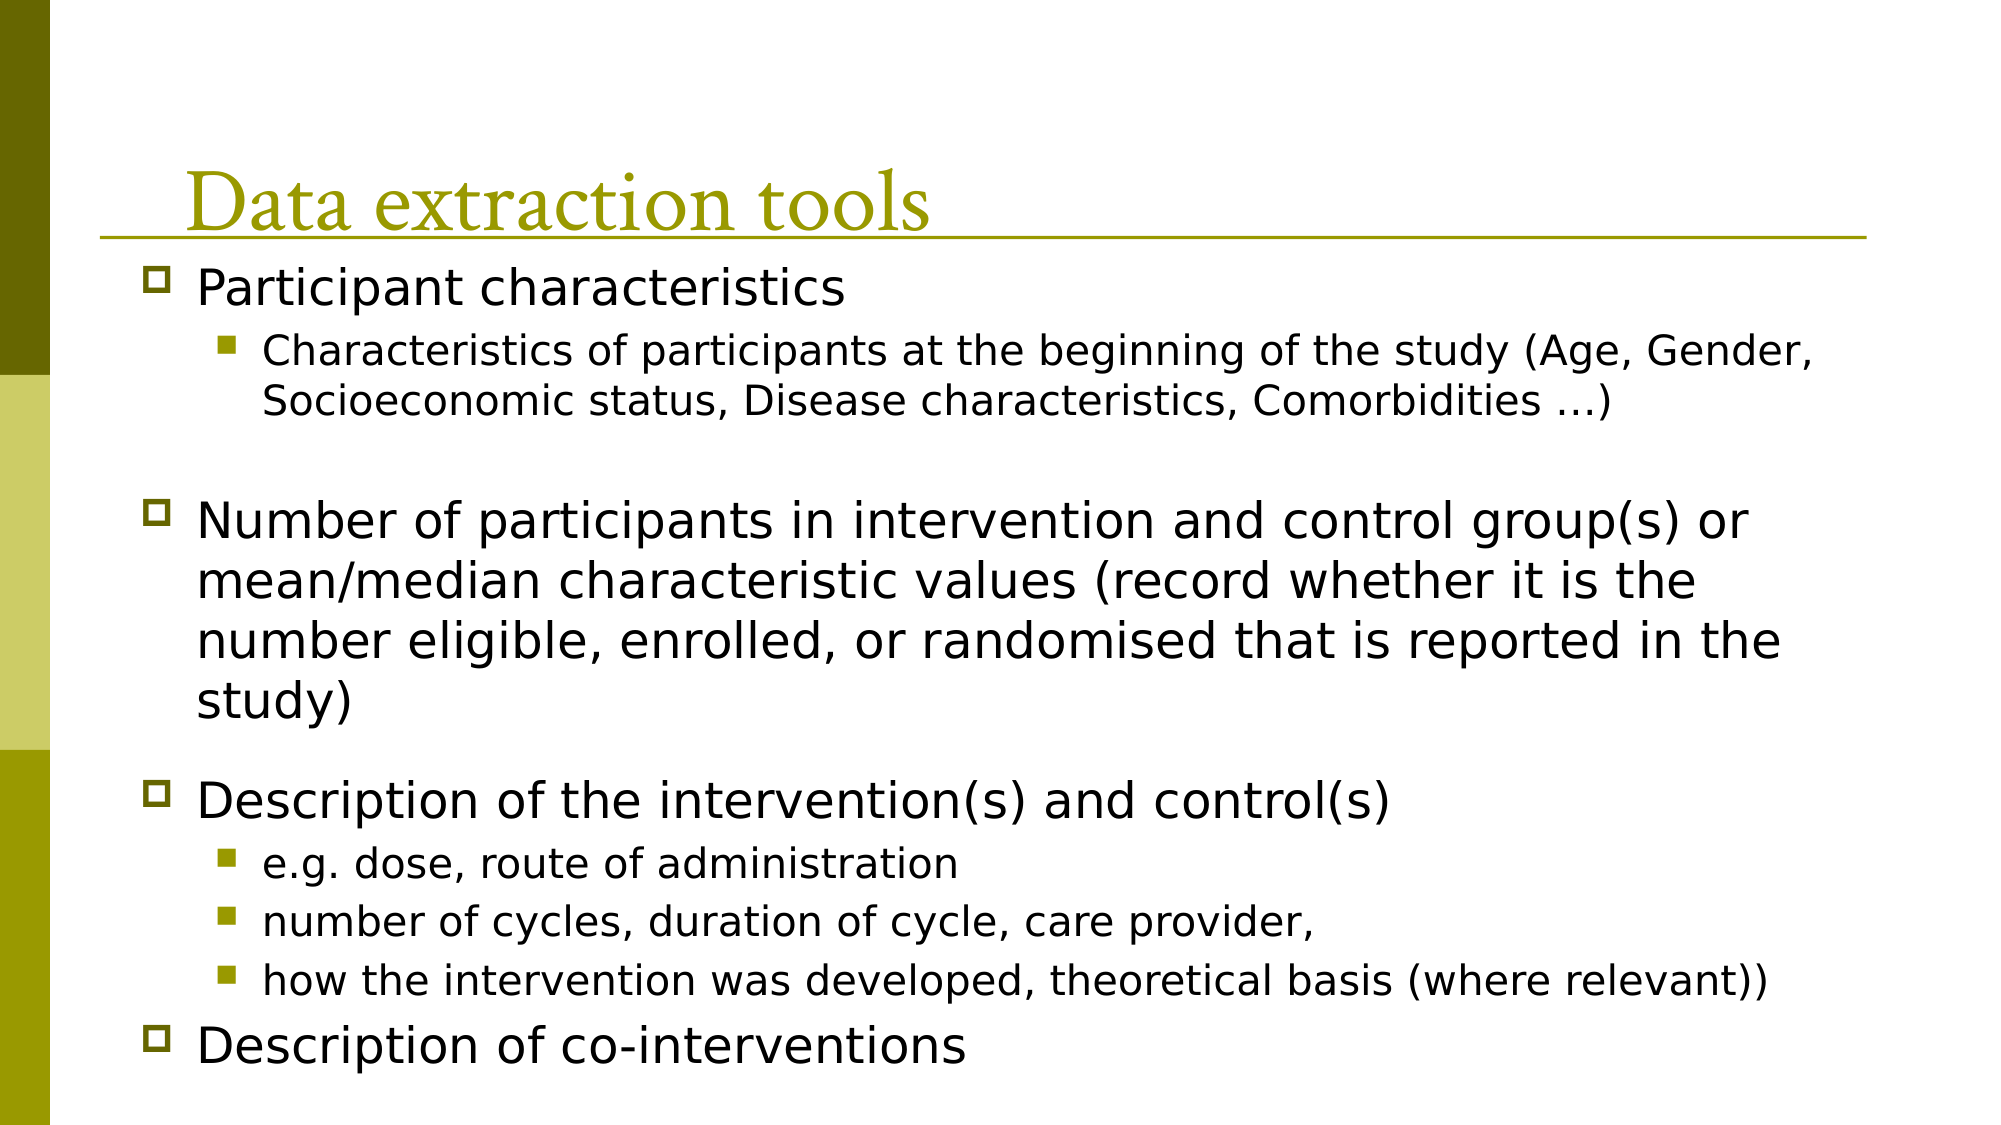

# Data extraction tools
Participant characteristics
Characteristics of participants at the beginning of the study (Age, Gender, Socioeconomic status, Disease characteristics, Comorbidities …)

Number of participants in intervention and control group(s) or mean/median characteristic values (record whether it is the number eligible, enrolled, or randomised that is reported in the study)

Description of the intervention(s) and control(s)
e.g. dose, route of administration
number of cycles, duration of cycle, care provider,
how the intervention was developed, theoretical basis (where relevant))
Description of co-interventions